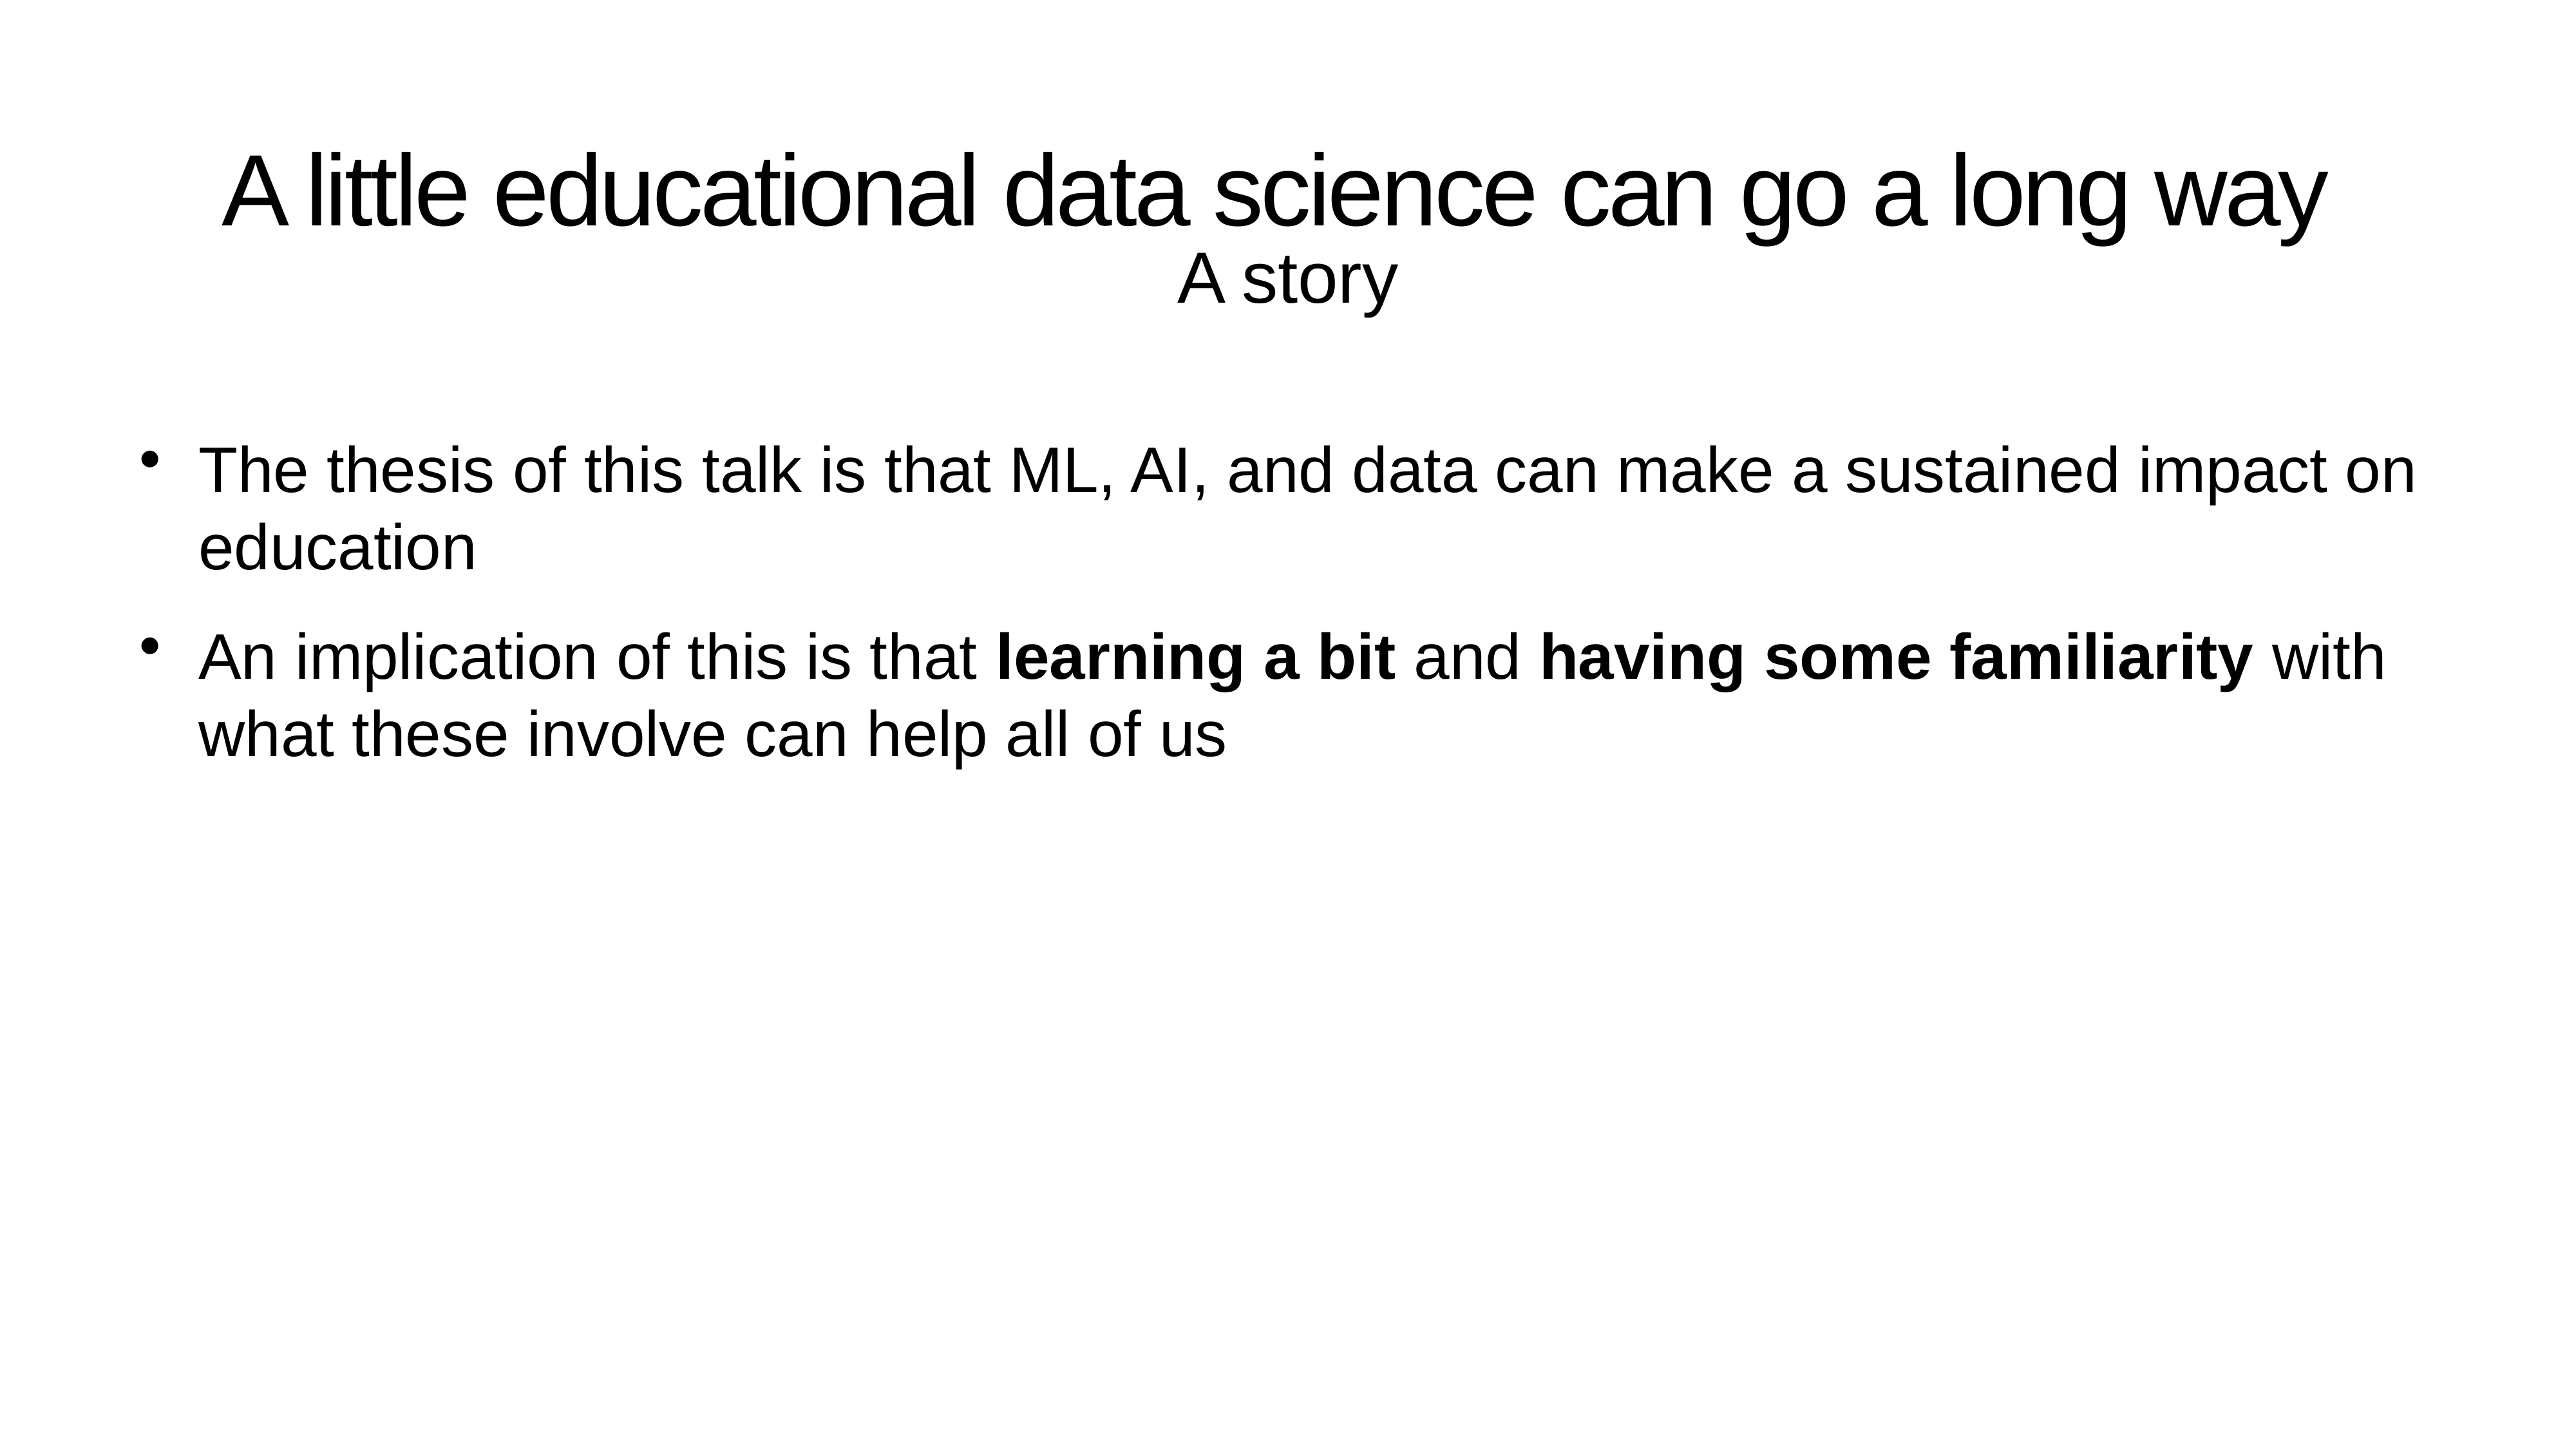

# A little educational data science can go a long way
A story
The thesis of this talk is that ML, AI, and data can make a sustained impact on education
An implication of this is that learning a bit and having some familiarity with what these involve can help all of us